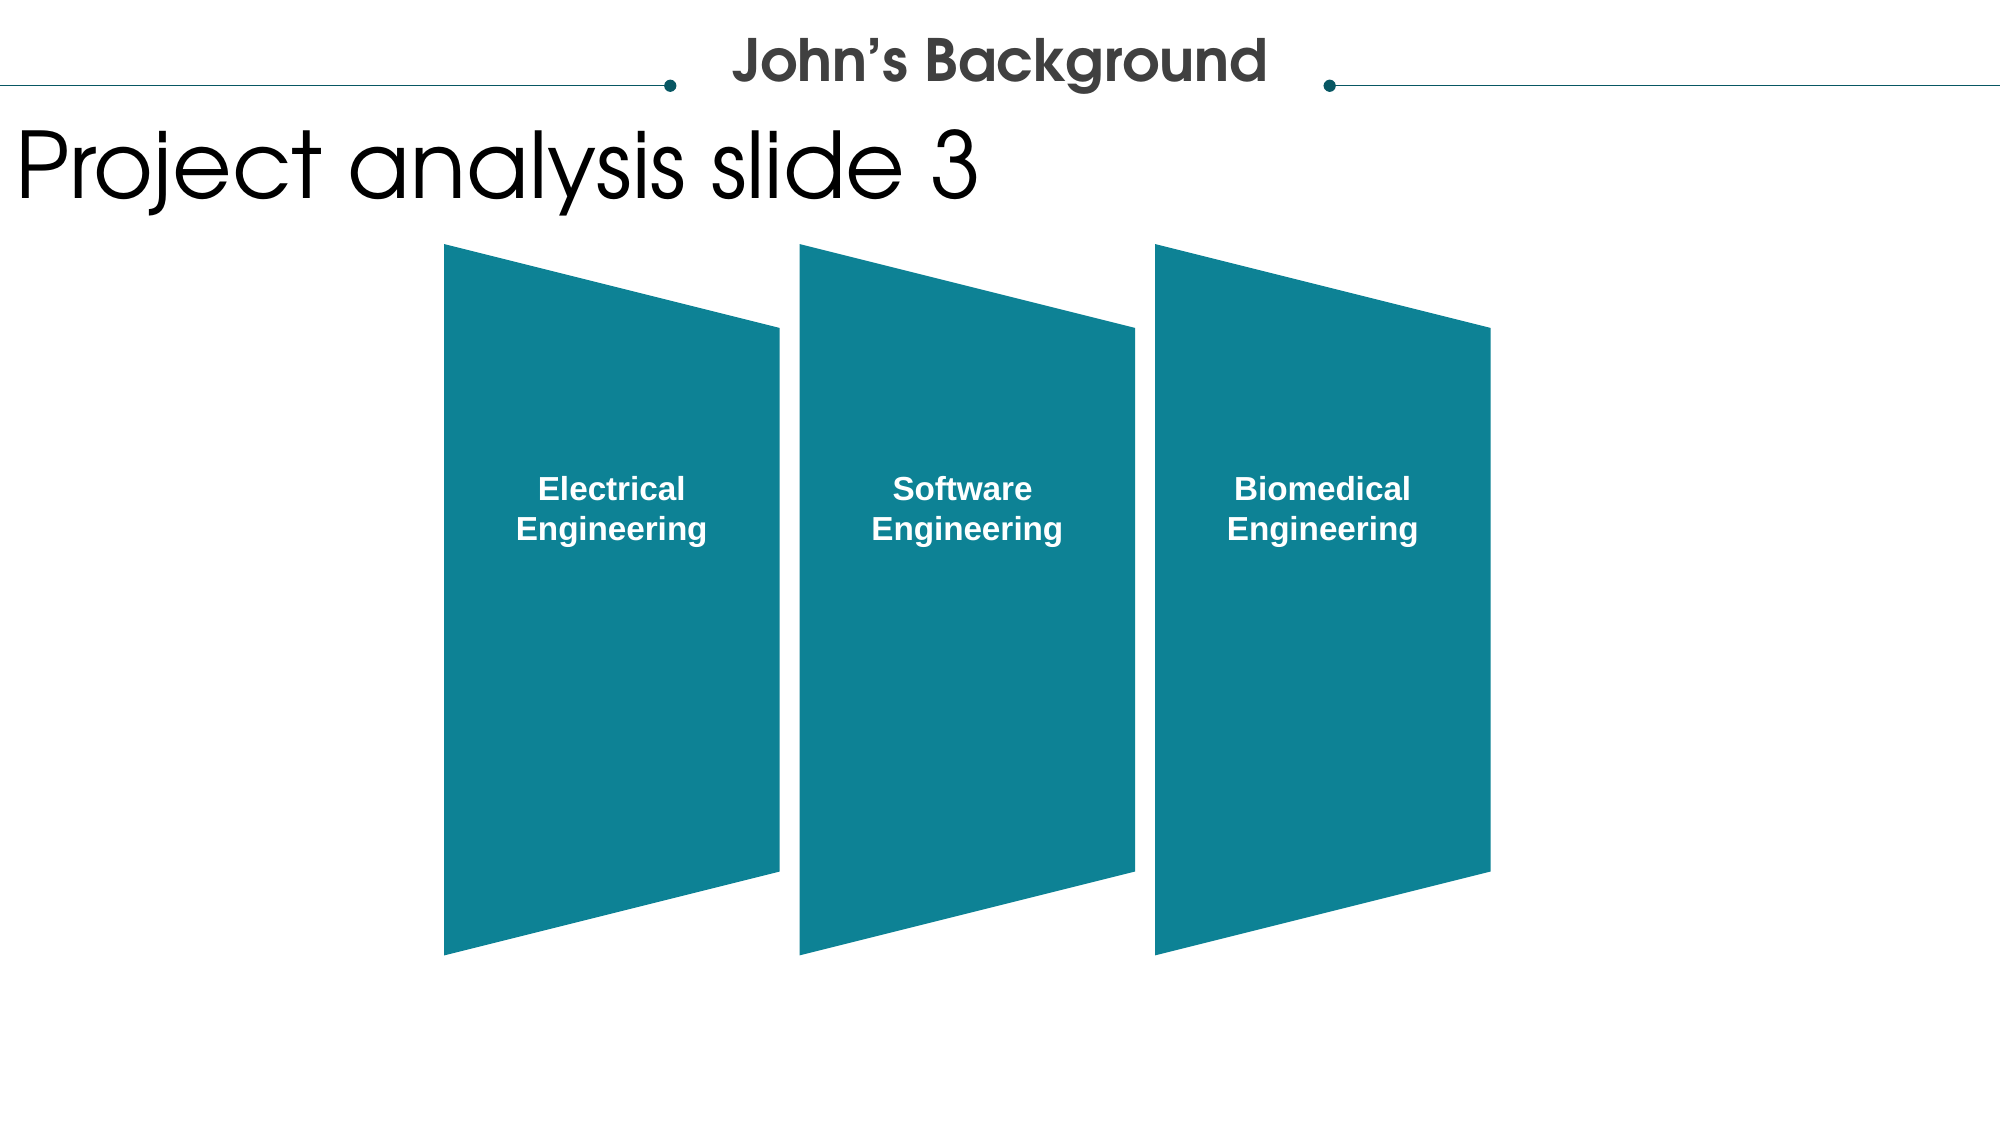

John’s Background
Project analysis slide 3

Electrical Engineering
Software
Engineering
Biomedical
Engineering